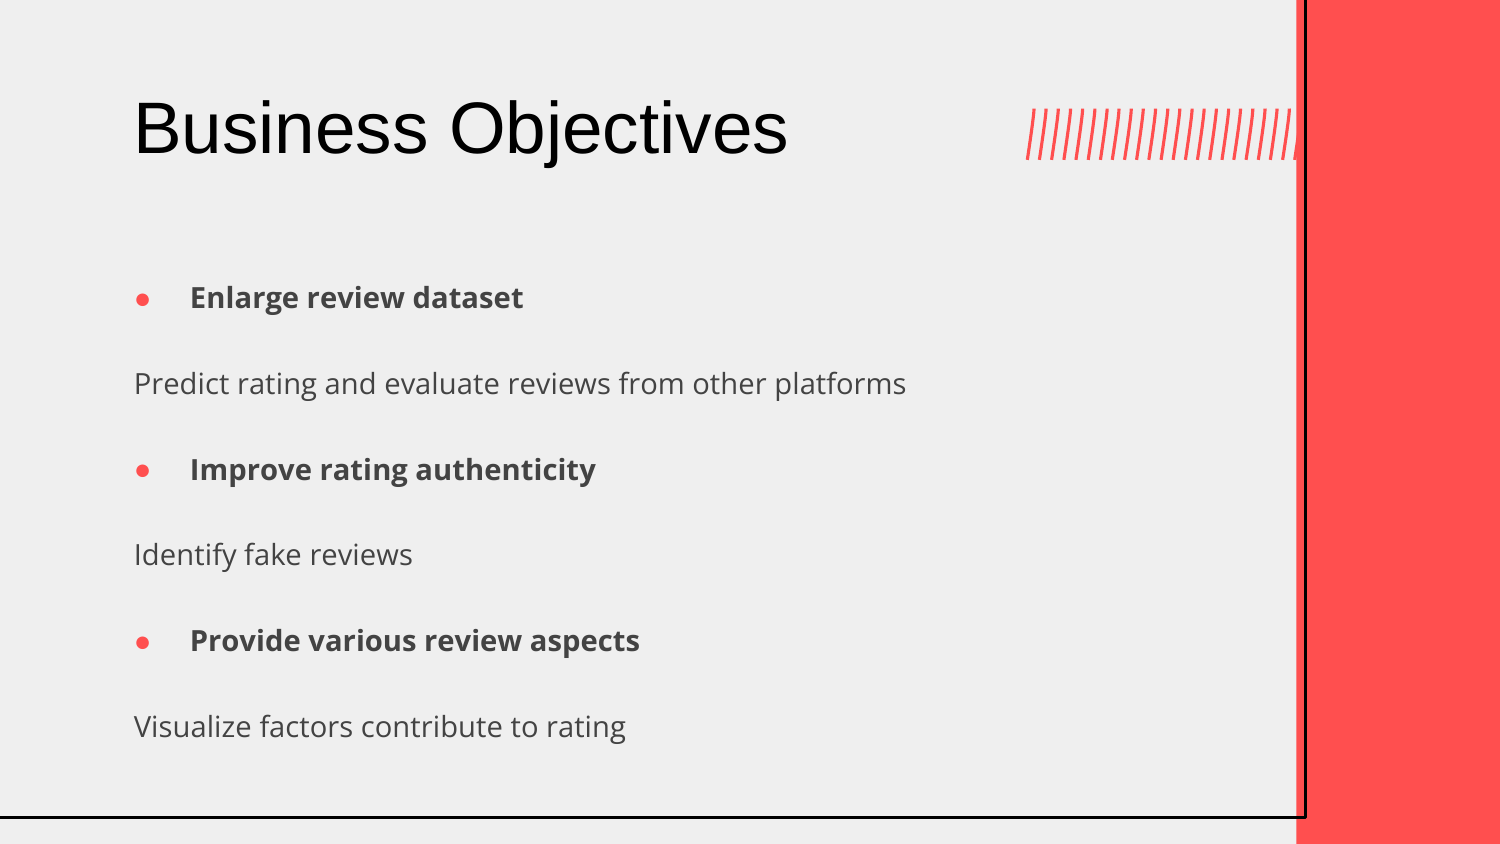

# Business Objectives
Enlarge review dataset
Predict rating and evaluate reviews from other platforms
Improve rating authenticity
Identify fake reviews
Provide various review aspects
Visualize factors contribute to rating